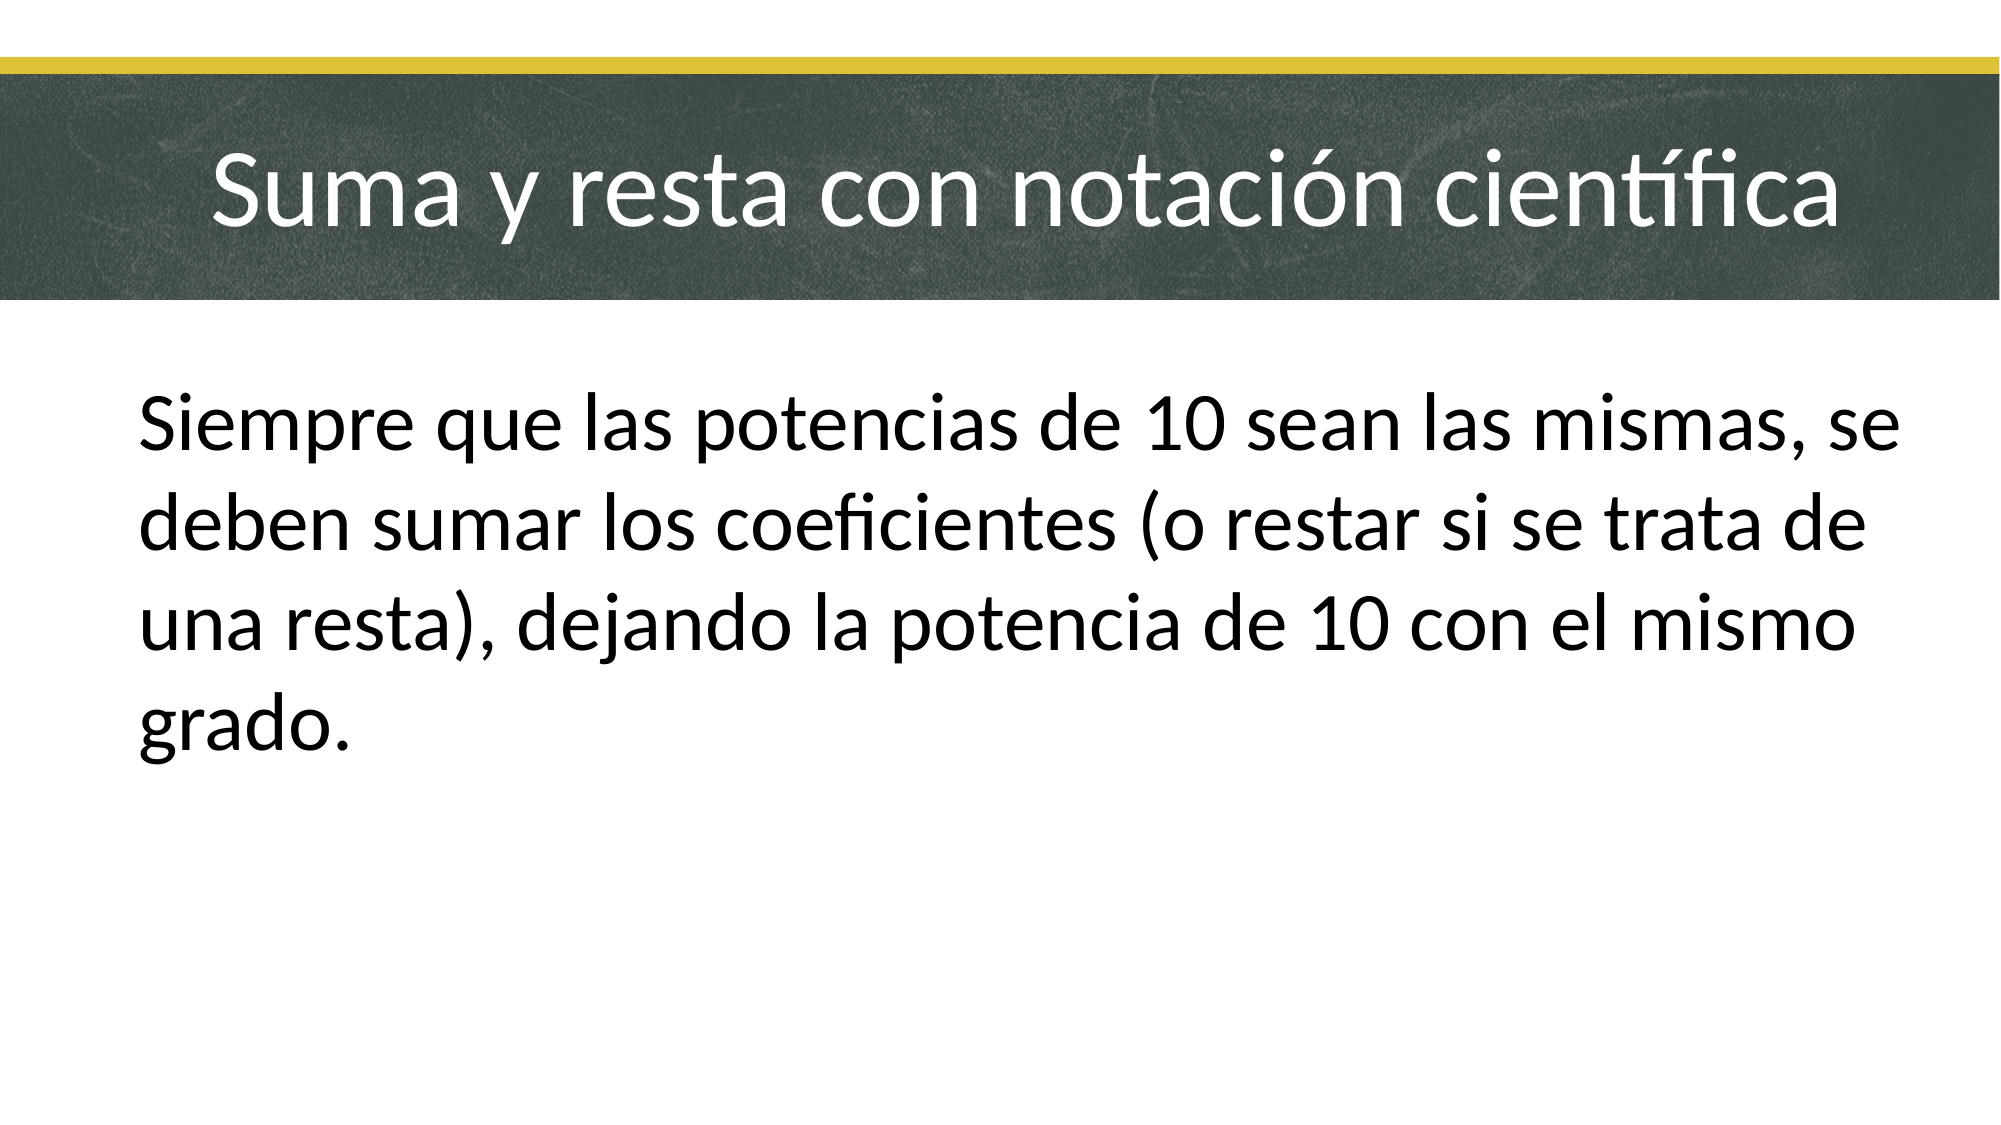

Suma y resta con notación científica
Siempre que las potencias de 10 sean las mismas, se deben sumar los coeficientes (o restar si se trata de una resta), dejando la potencia de 10 con el mismo grado.